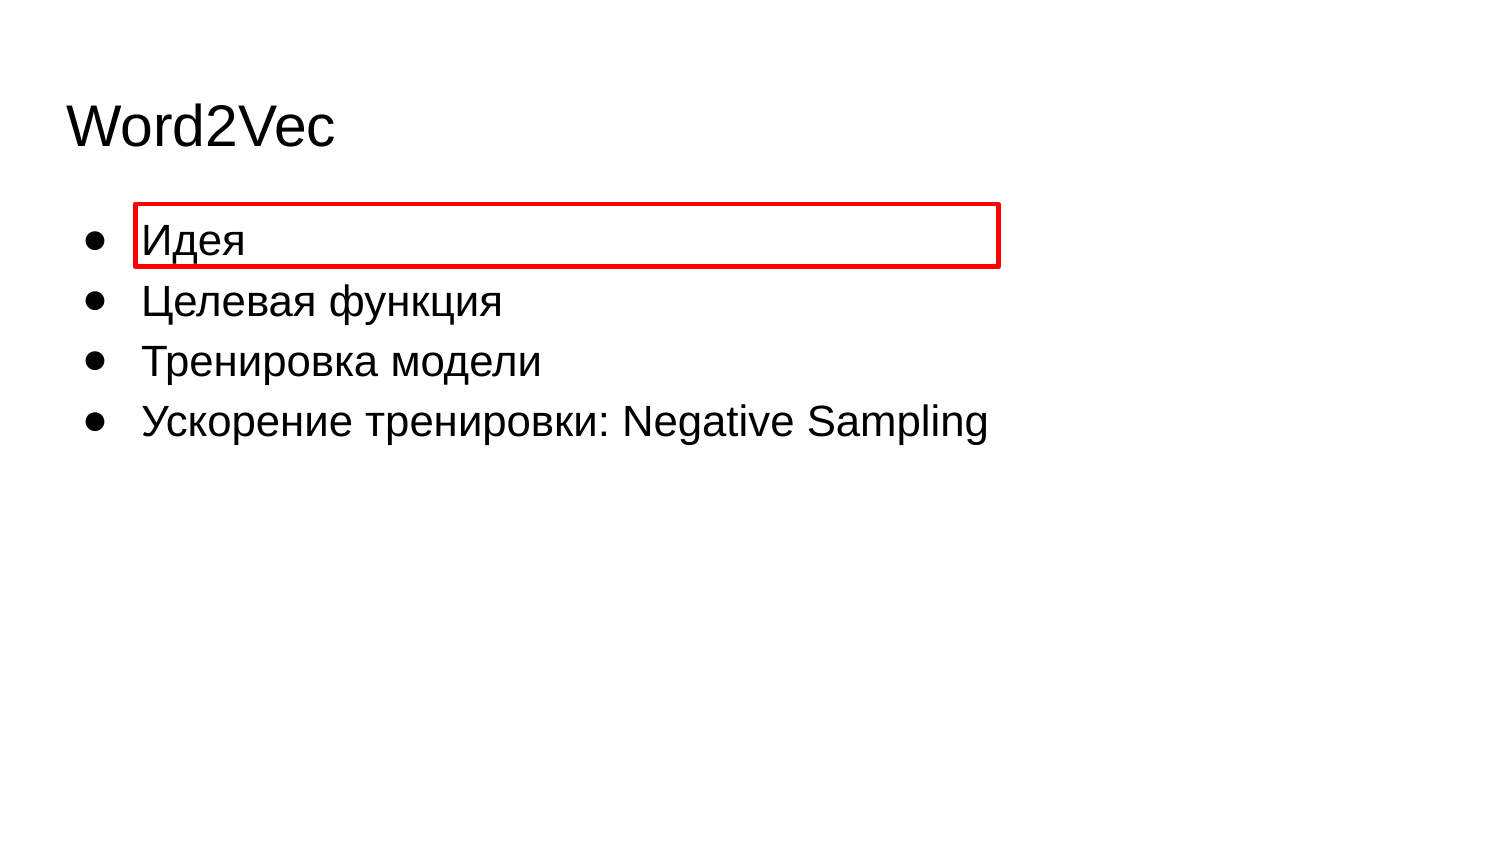

# Word2Vec
Идея
Целевая функция
Тренировка модели
Ускорение тренировки: Negative Sampling